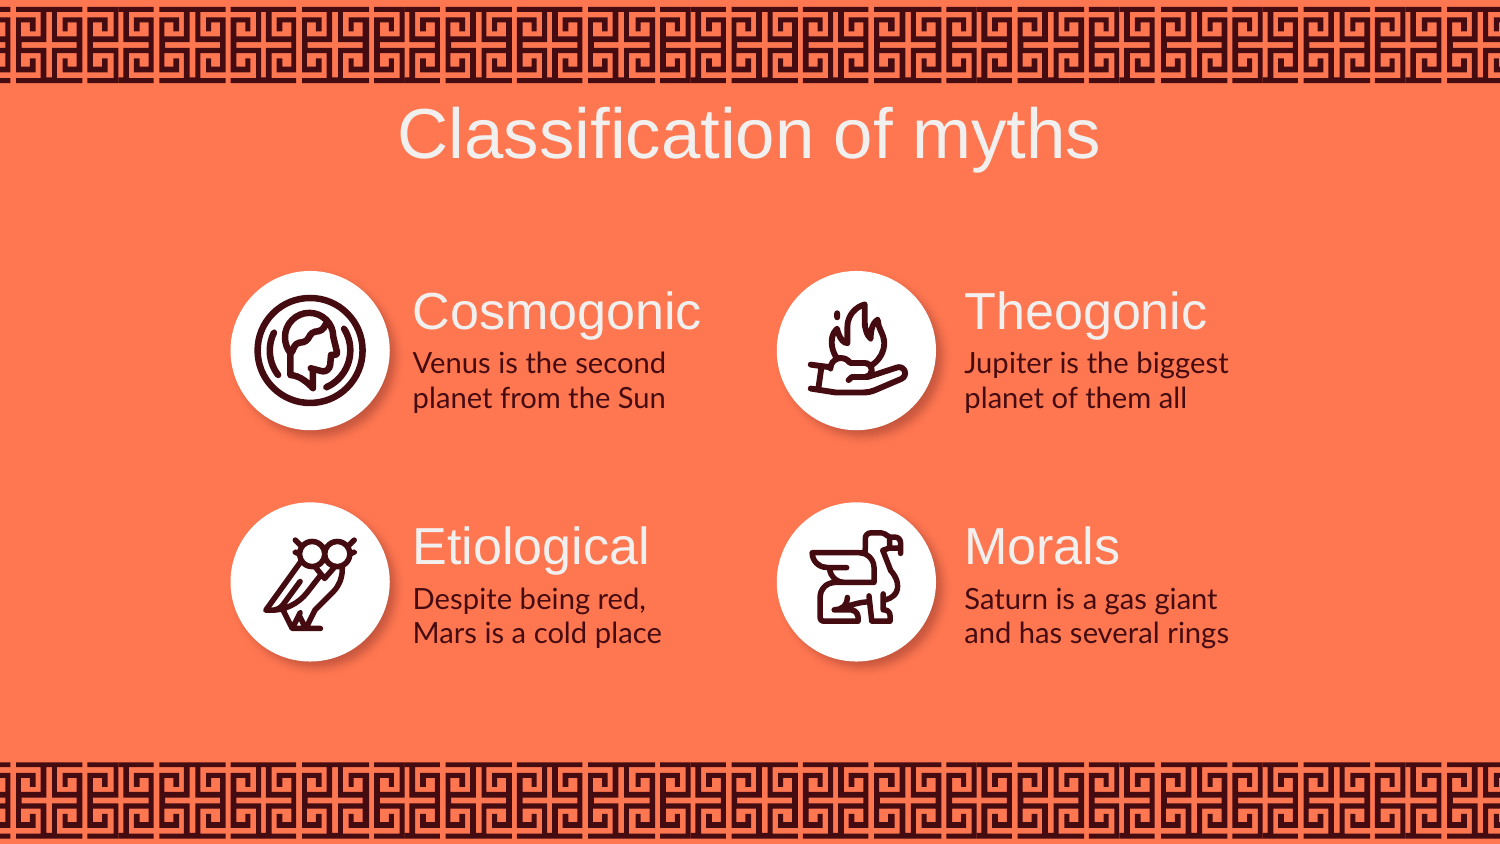

# Classification of myths

Cosmogonic
Theogonic

Venus is the second planet from the Sun
Jupiter is the biggest planet of them all

Etiological
Morals

Despite being red, Mars is a cold place
Saturn is a gas giant and has several rings